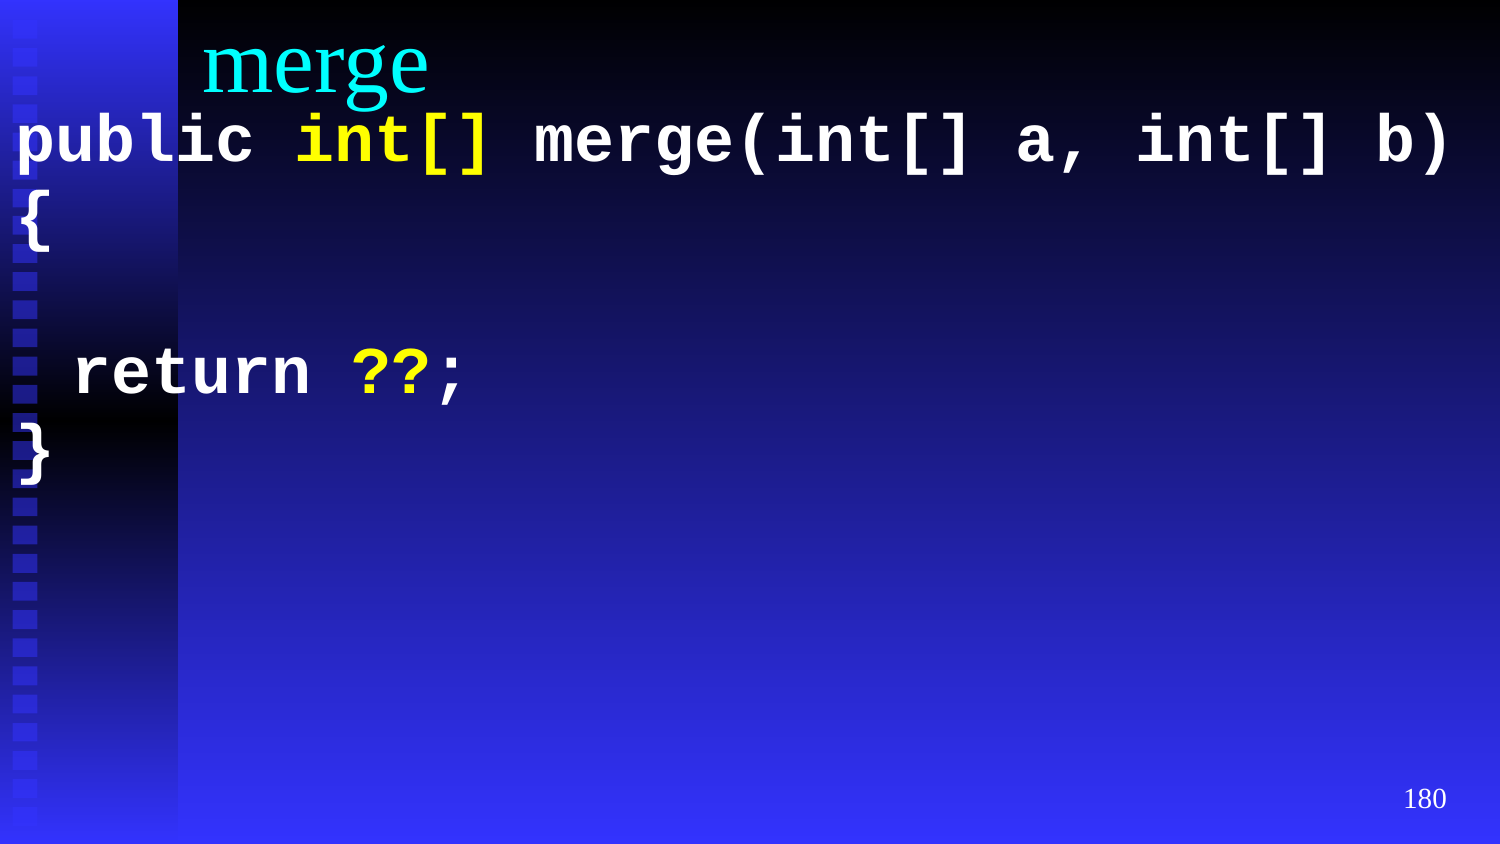

# merge
public int[] merge(int[] a, int[] b)
{

	return ??;
}
180